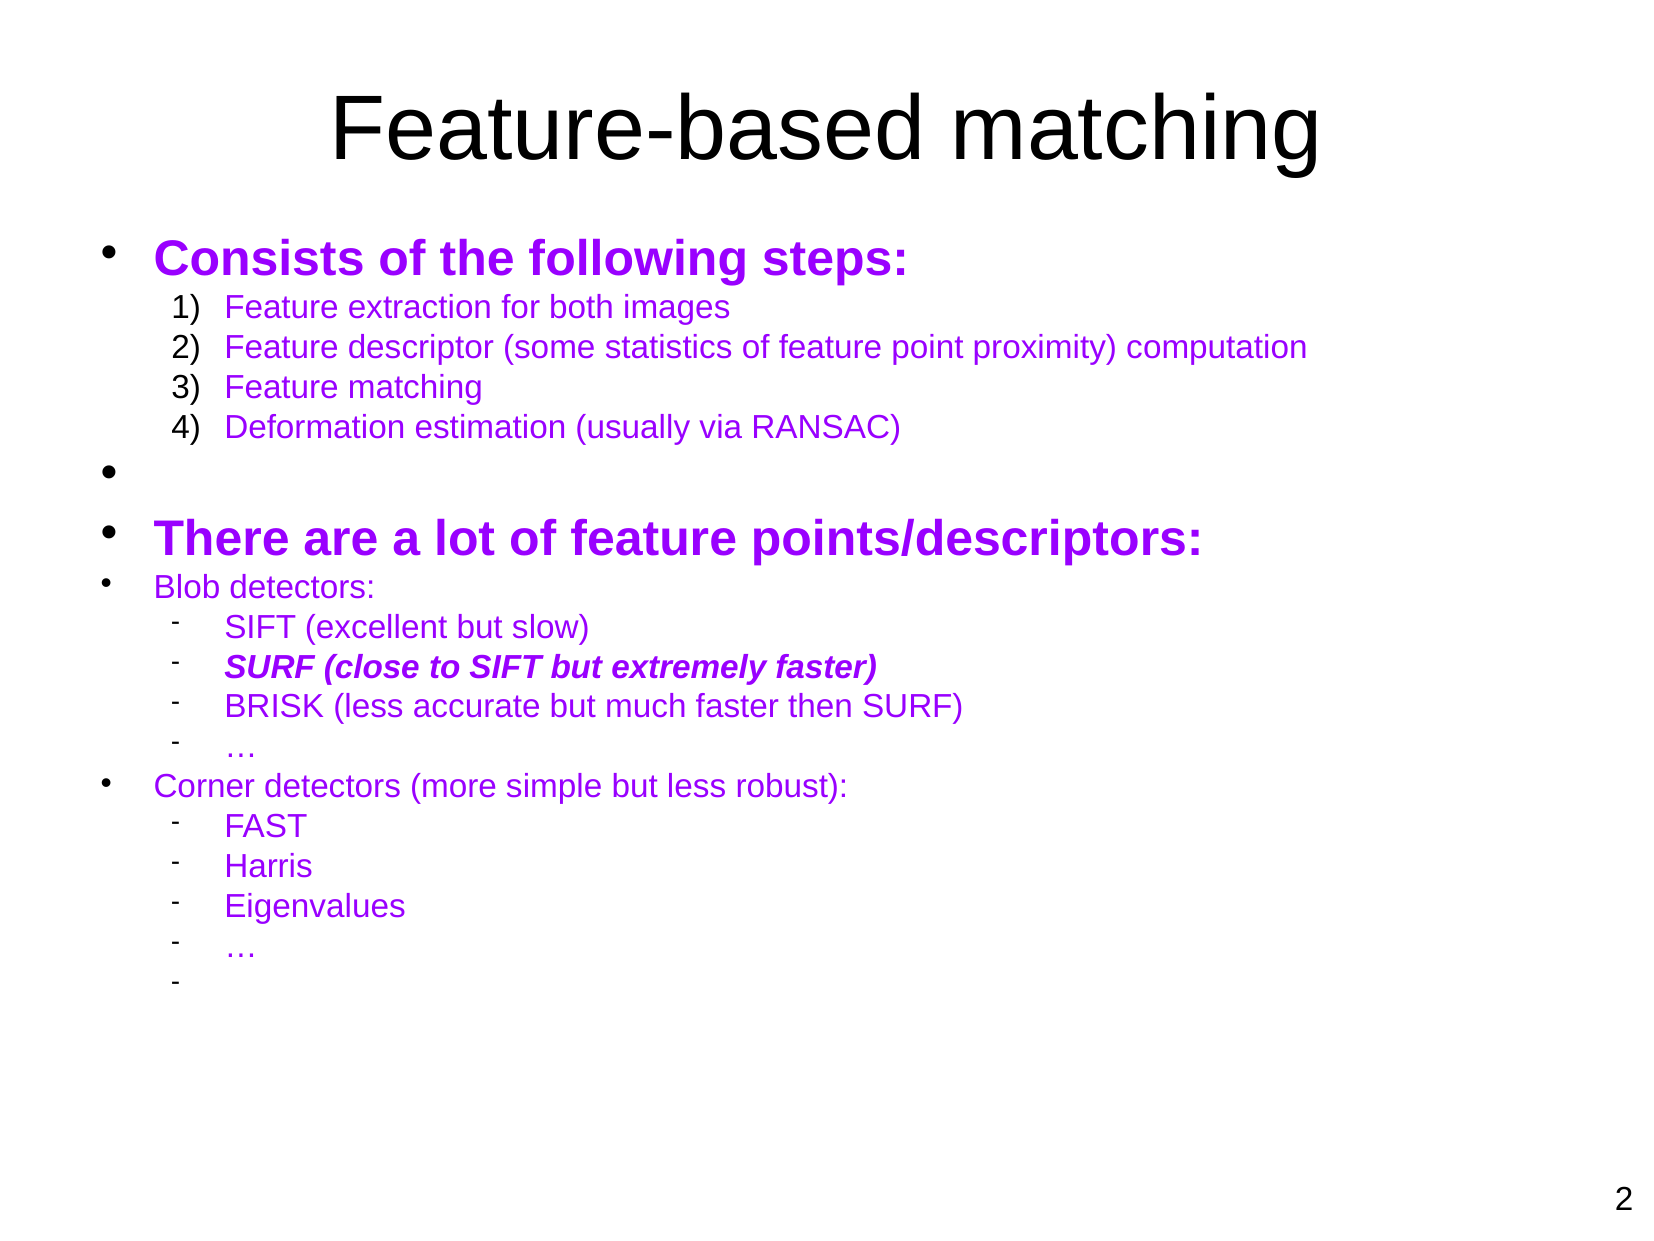

Feature-based matching
Consists of the following steps:
Feature extraction for both images
Feature descriptor (some statistics of feature point proximity) computation
Feature matching
Deformation estimation (usually via RANSAC)

There are a lot of feature points/descriptors:
Blob detectors:
SIFT (excellent but slow)
SURF (close to SIFT but extremely faster)
BRISK (less accurate but much faster then SURF)
…
Corner detectors (more simple but less robust):
FAST
Harris
Eigenvalues
…